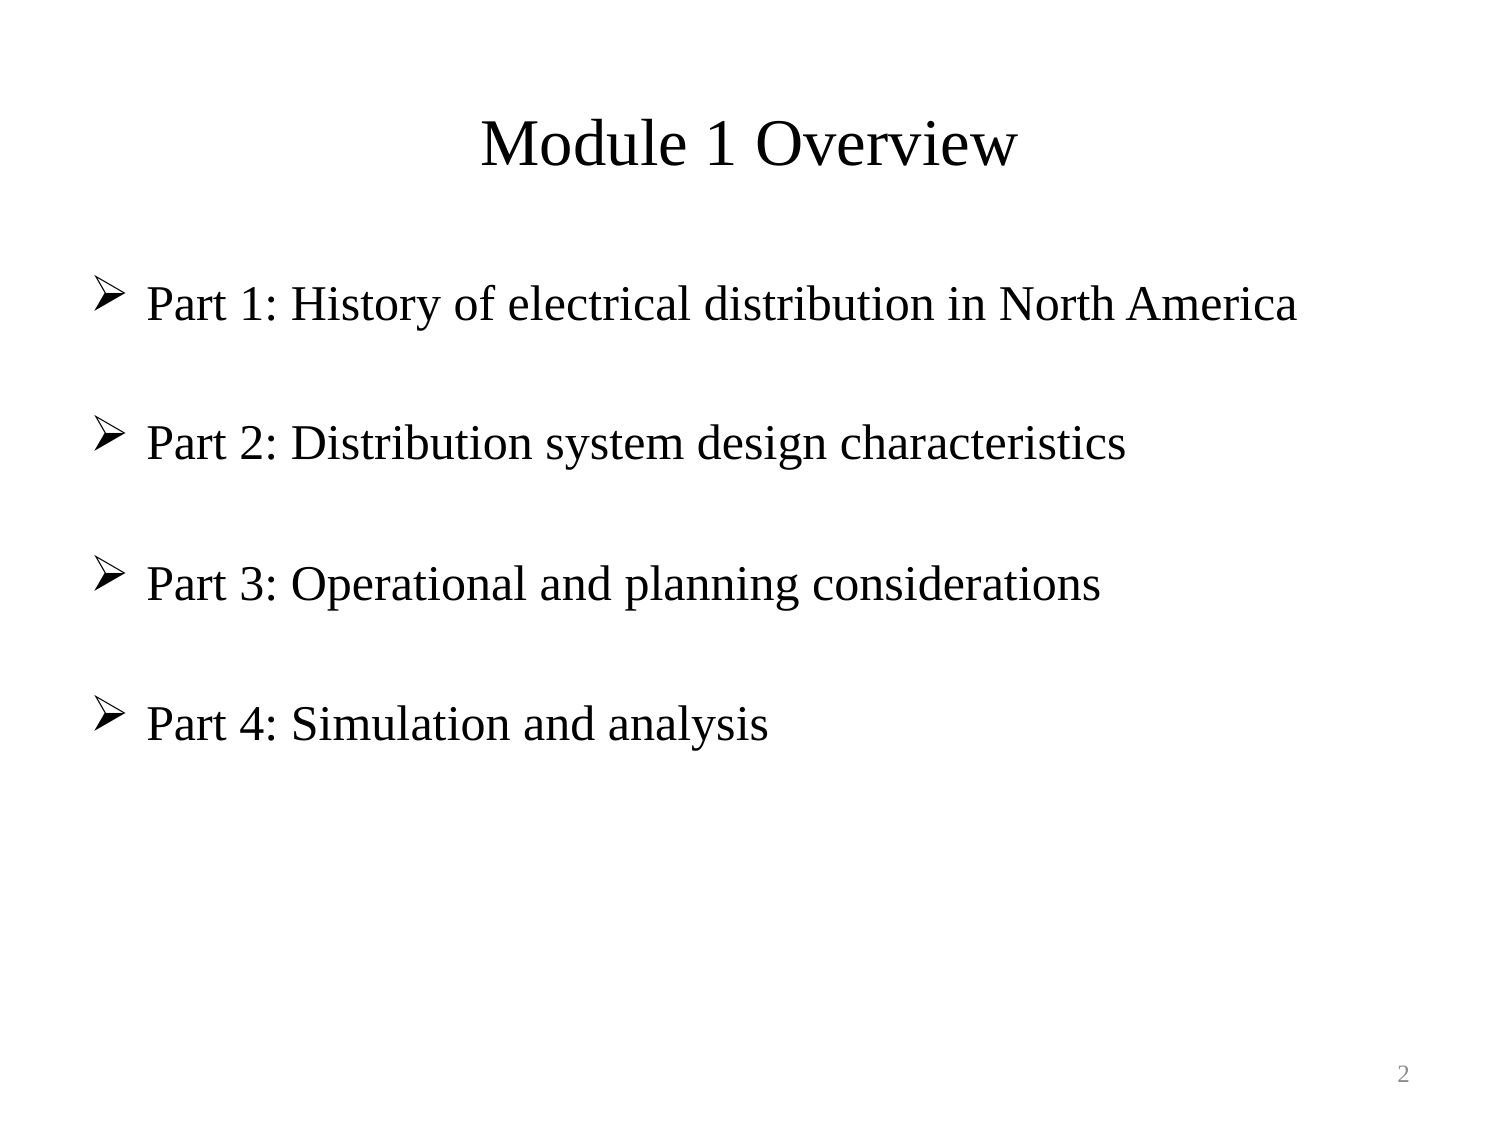

# Module 1 Overview
Part 1: History of electrical distribution in North America

Part 2: Distribution system design characteristics

Part 3: Operational and planning considerations

Part 4: Simulation and analysis
2